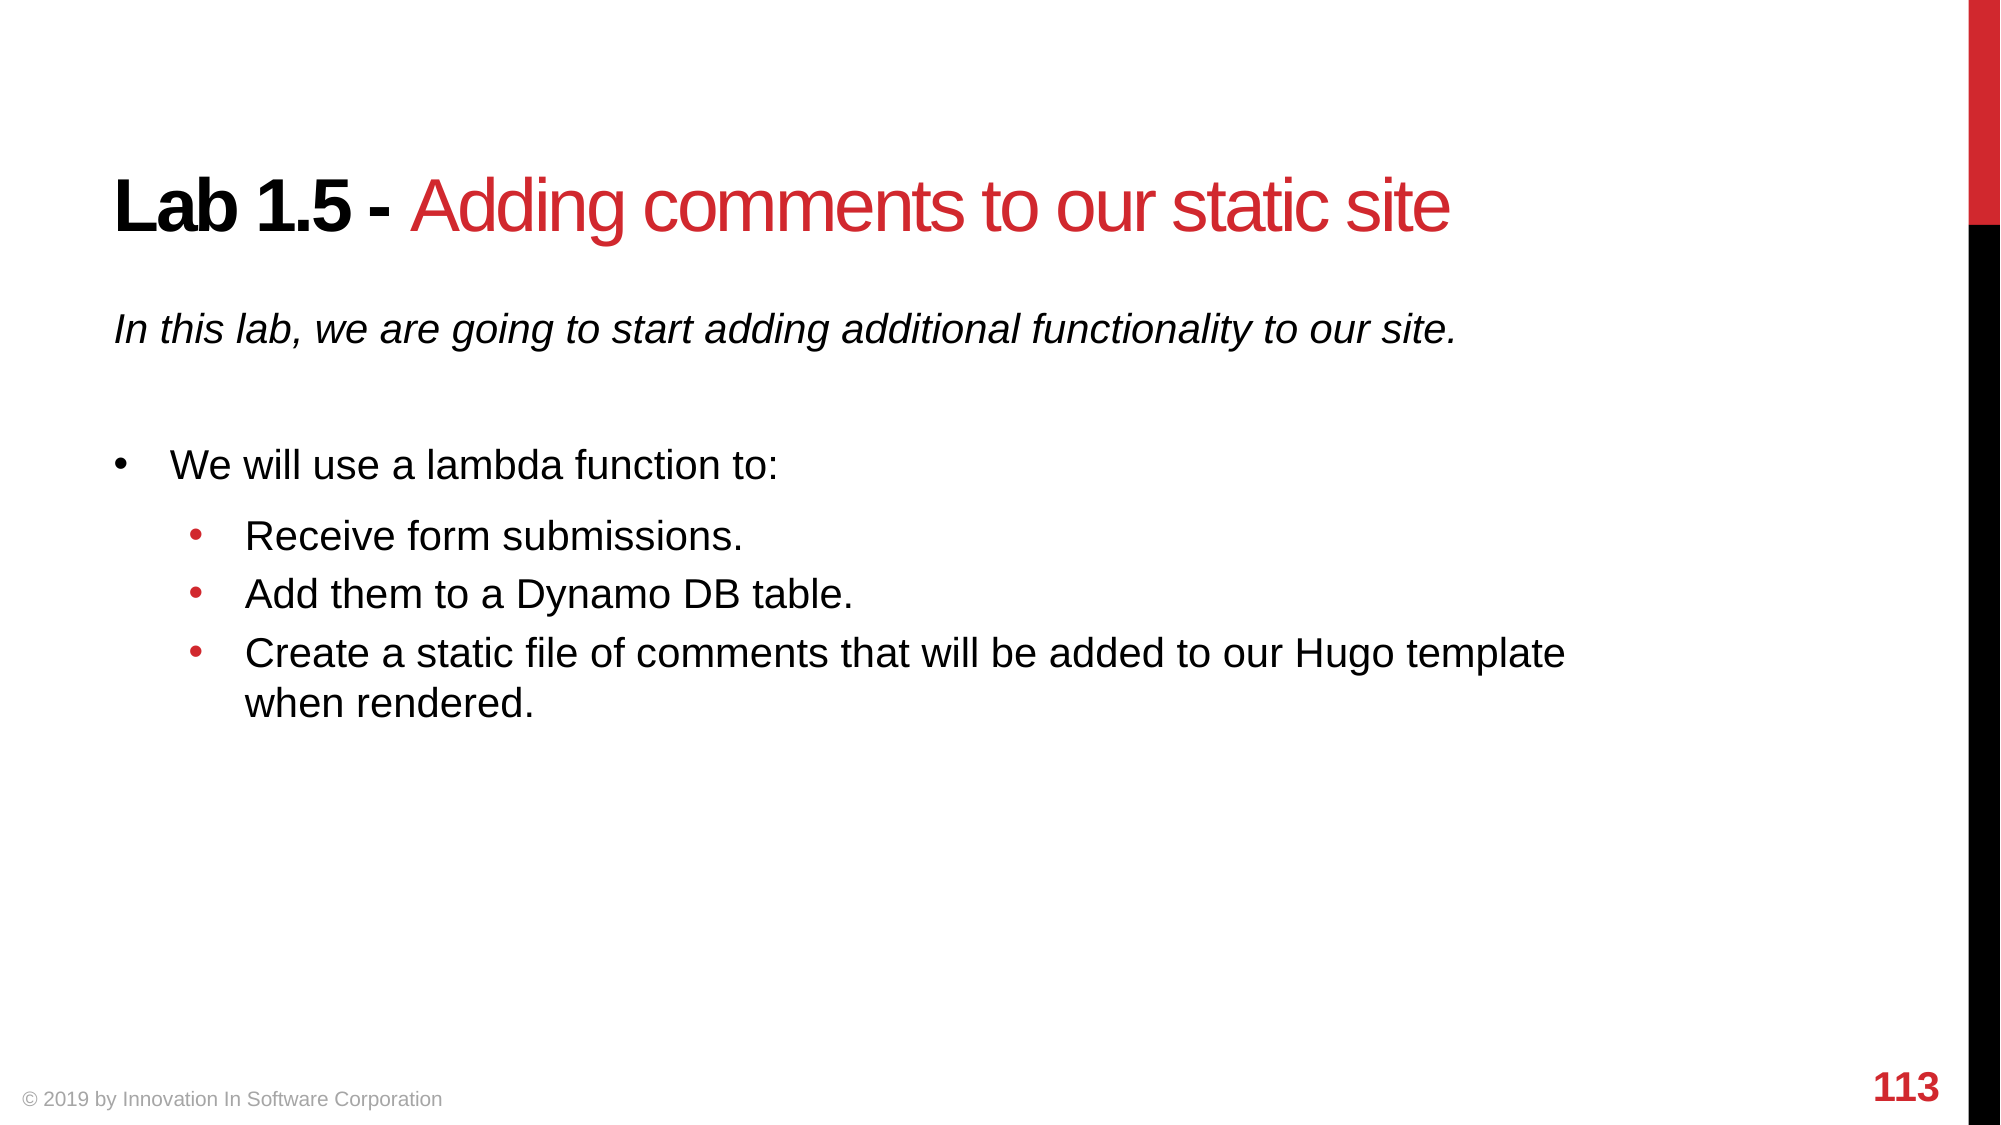

# Lab 1.5 - Adding comments to our static site

In this lab, we are going to start adding additional functionality to our site.

We will use a lambda function to:
Receive form submissions.
Add them to a Dynamo DB table.
Create a static file of comments that will be added to our Hugo template when rendered.

113
© 2019 by Innovation In Software Corporation